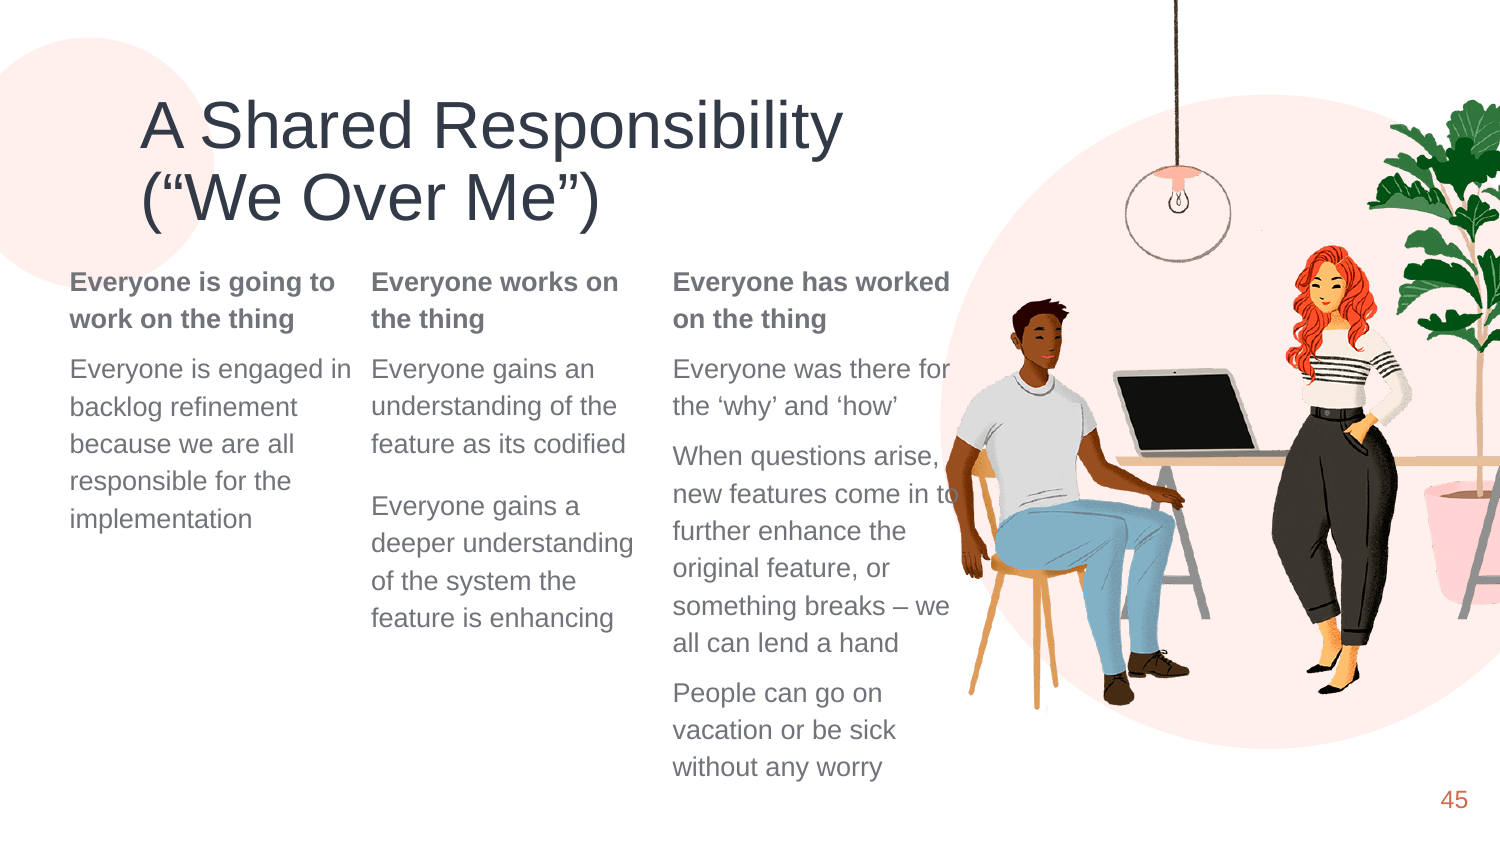

# A Shared Responsibility (“We Over Me”)
Everyone works on the thing
Everyone gains an understanding of the feature as its codified
Everyone gains a deeper understanding of the system the feature is enhancing
Everyone has worked on the thing
Everyone was there for the ‘why’ and ‘how’
When questions arise, new features come in to further enhance the original feature, or something breaks – we all can lend a hand
People can go on vacation or be sick without any worry
Everyone is going to work on the thing
Everyone is engaged in backlog refinement because we are all responsible for the implementation
45